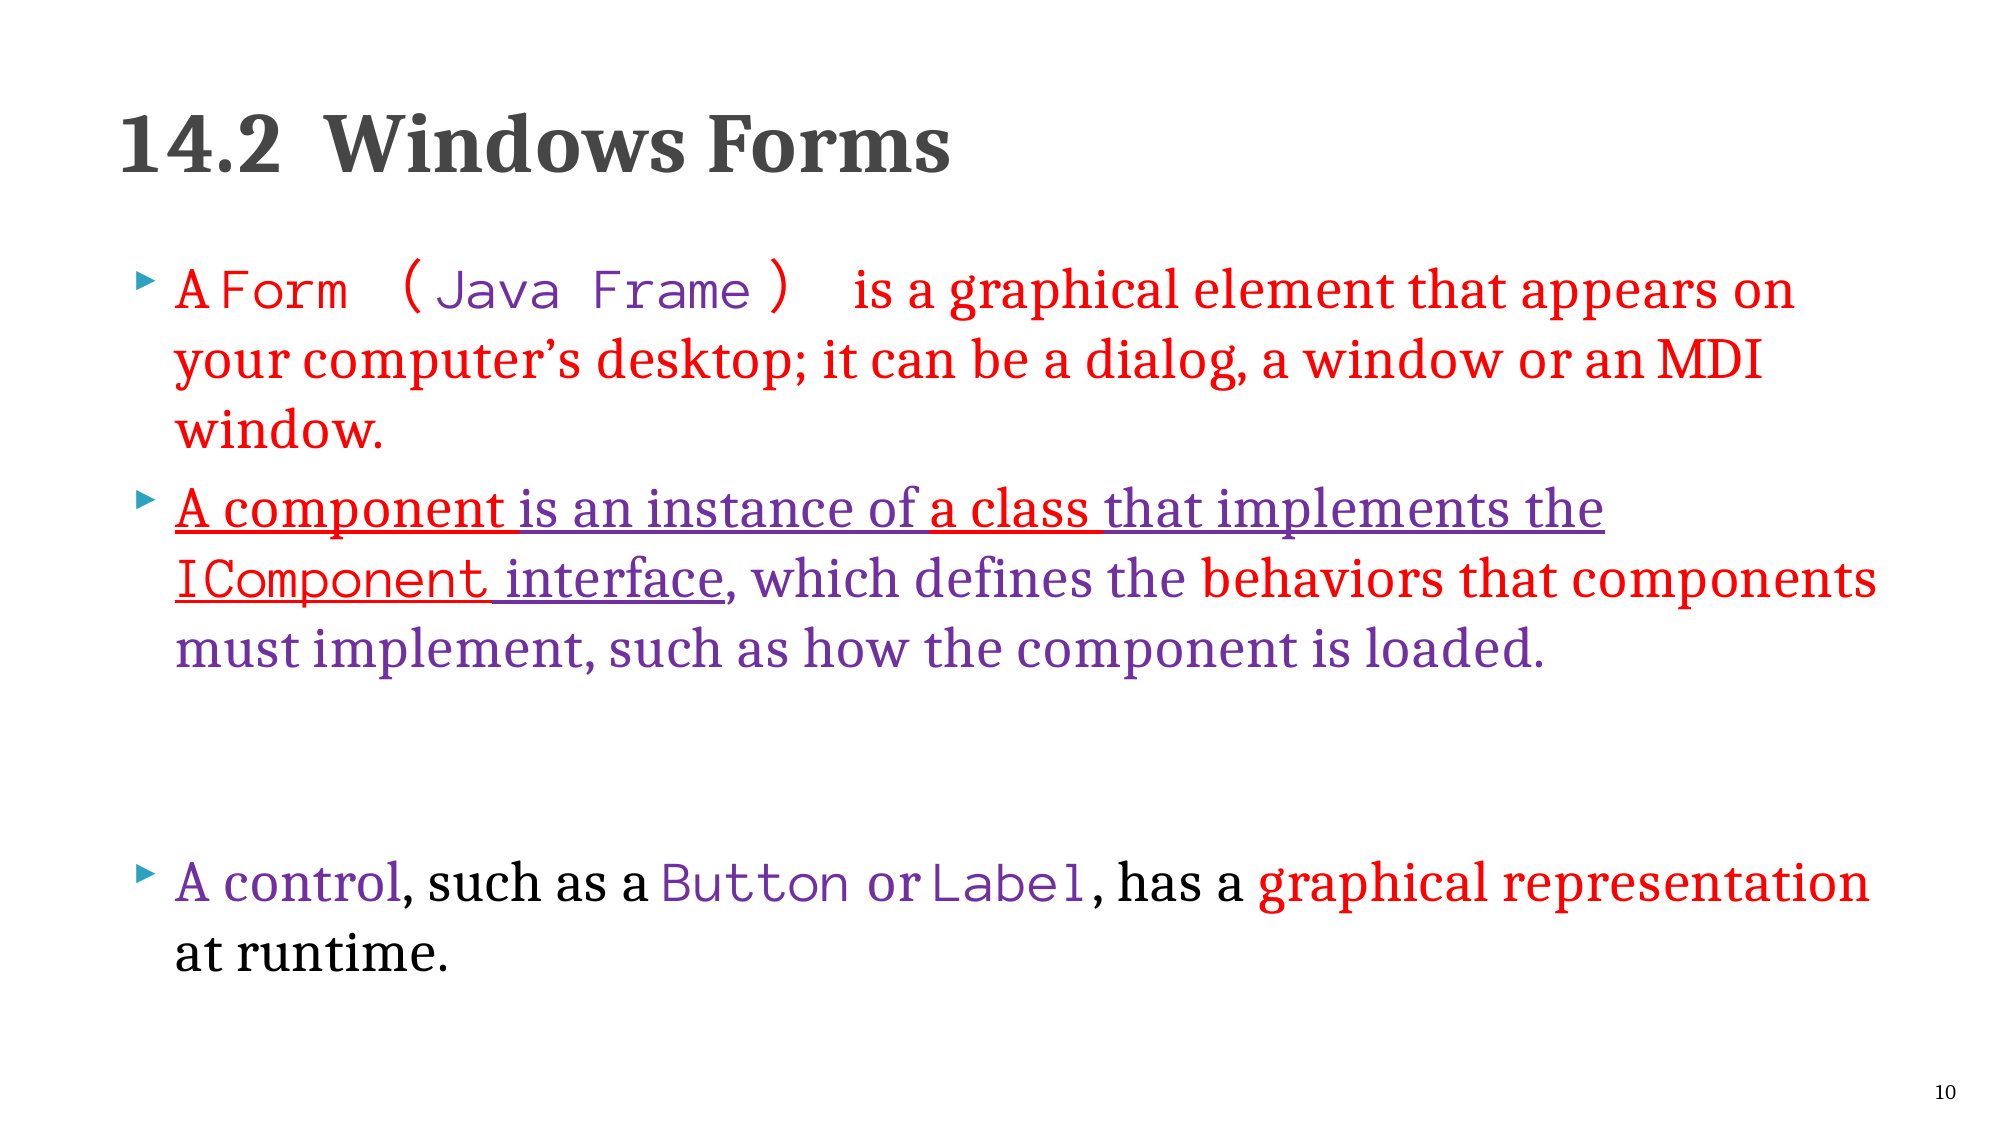

# 14.2  Windows Forms
A Form（Java Frame） is a graphical element that appears on your computer’s desktop; it can be a dialog, a window or an MDI window.
A component is an instance of a class that implements the IComponent interface, which defines the behaviors that components must implement, such as how the component is loaded.

A control, such as a Button or Label, has a graphical representation at runtime.
10